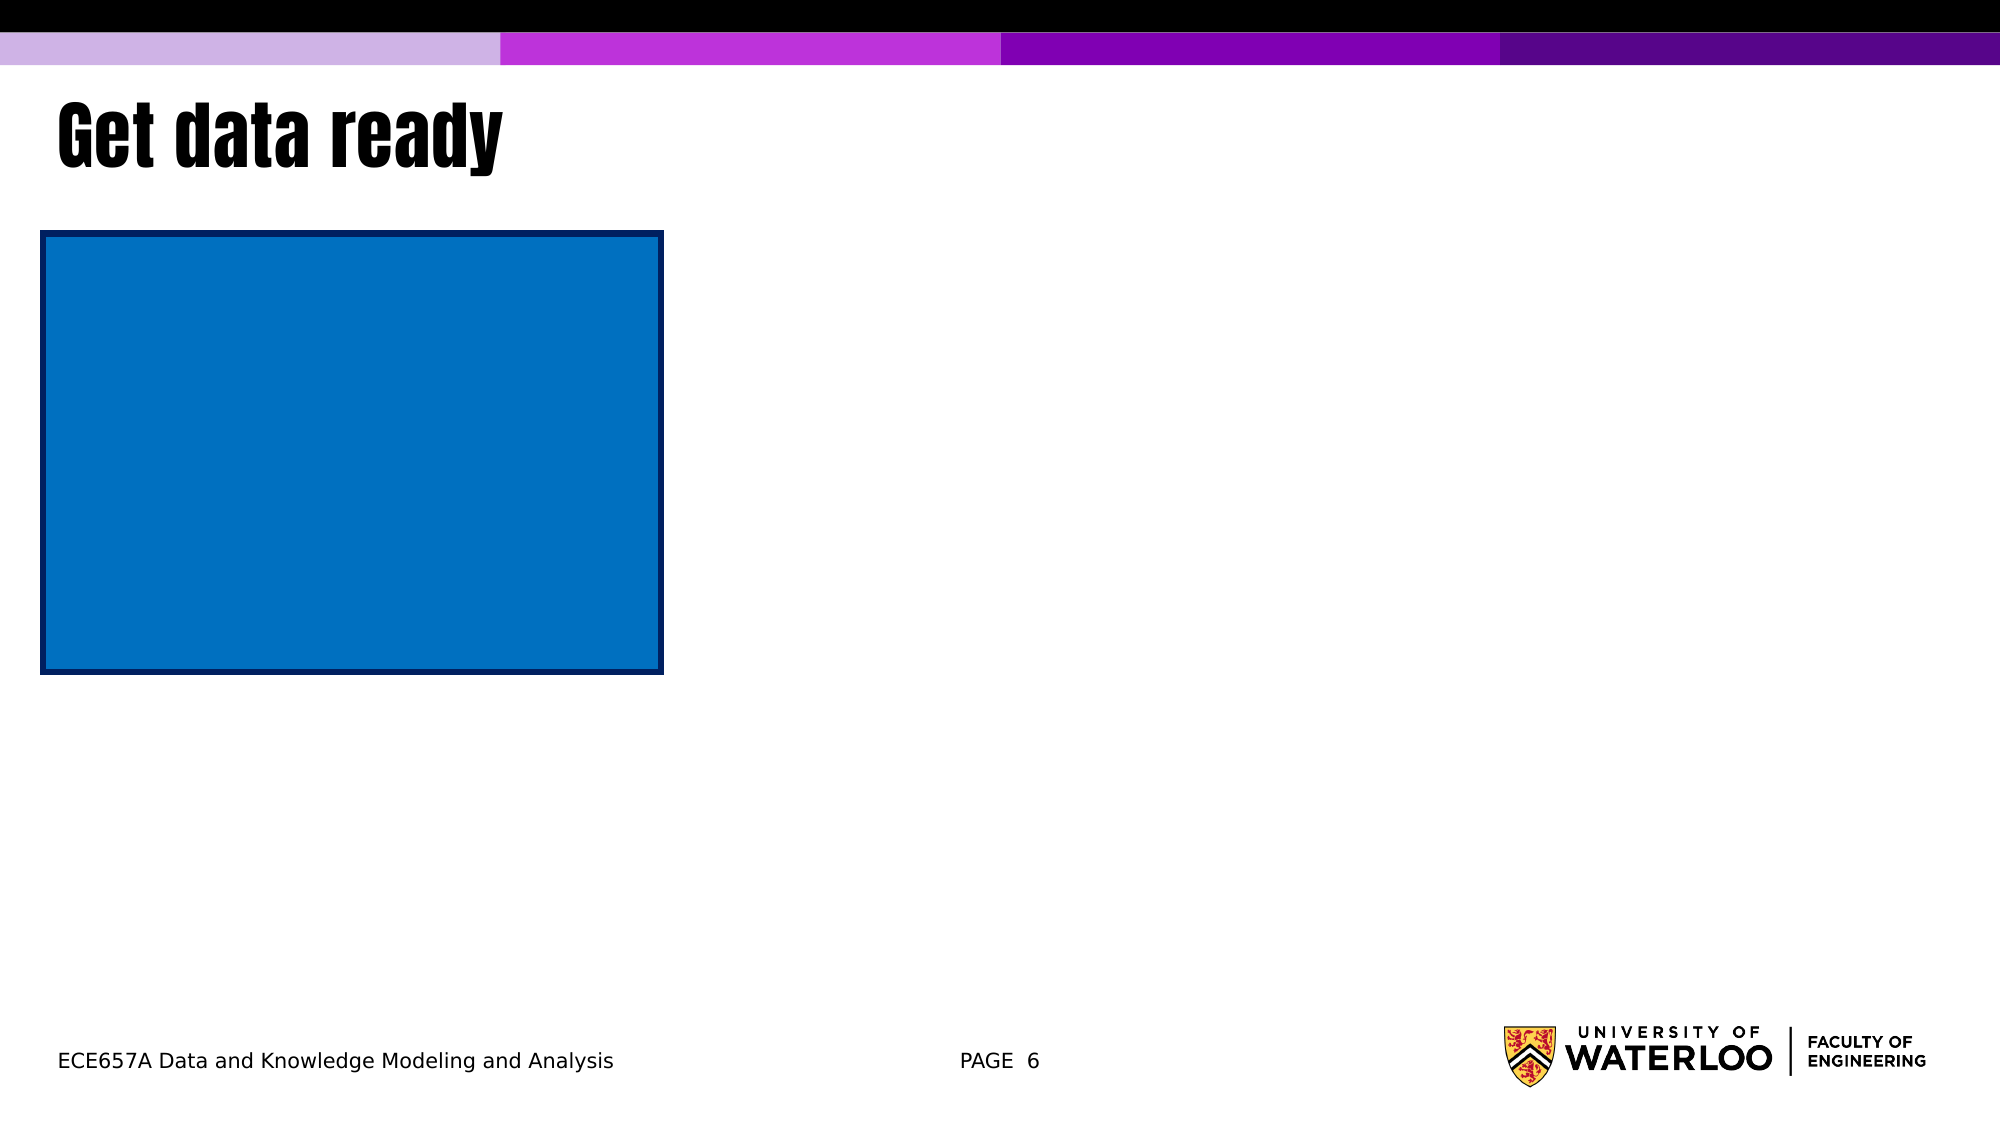

# Get data ready

ECE657A Data and Knowledge Modeling and Analysis
PAGE  6